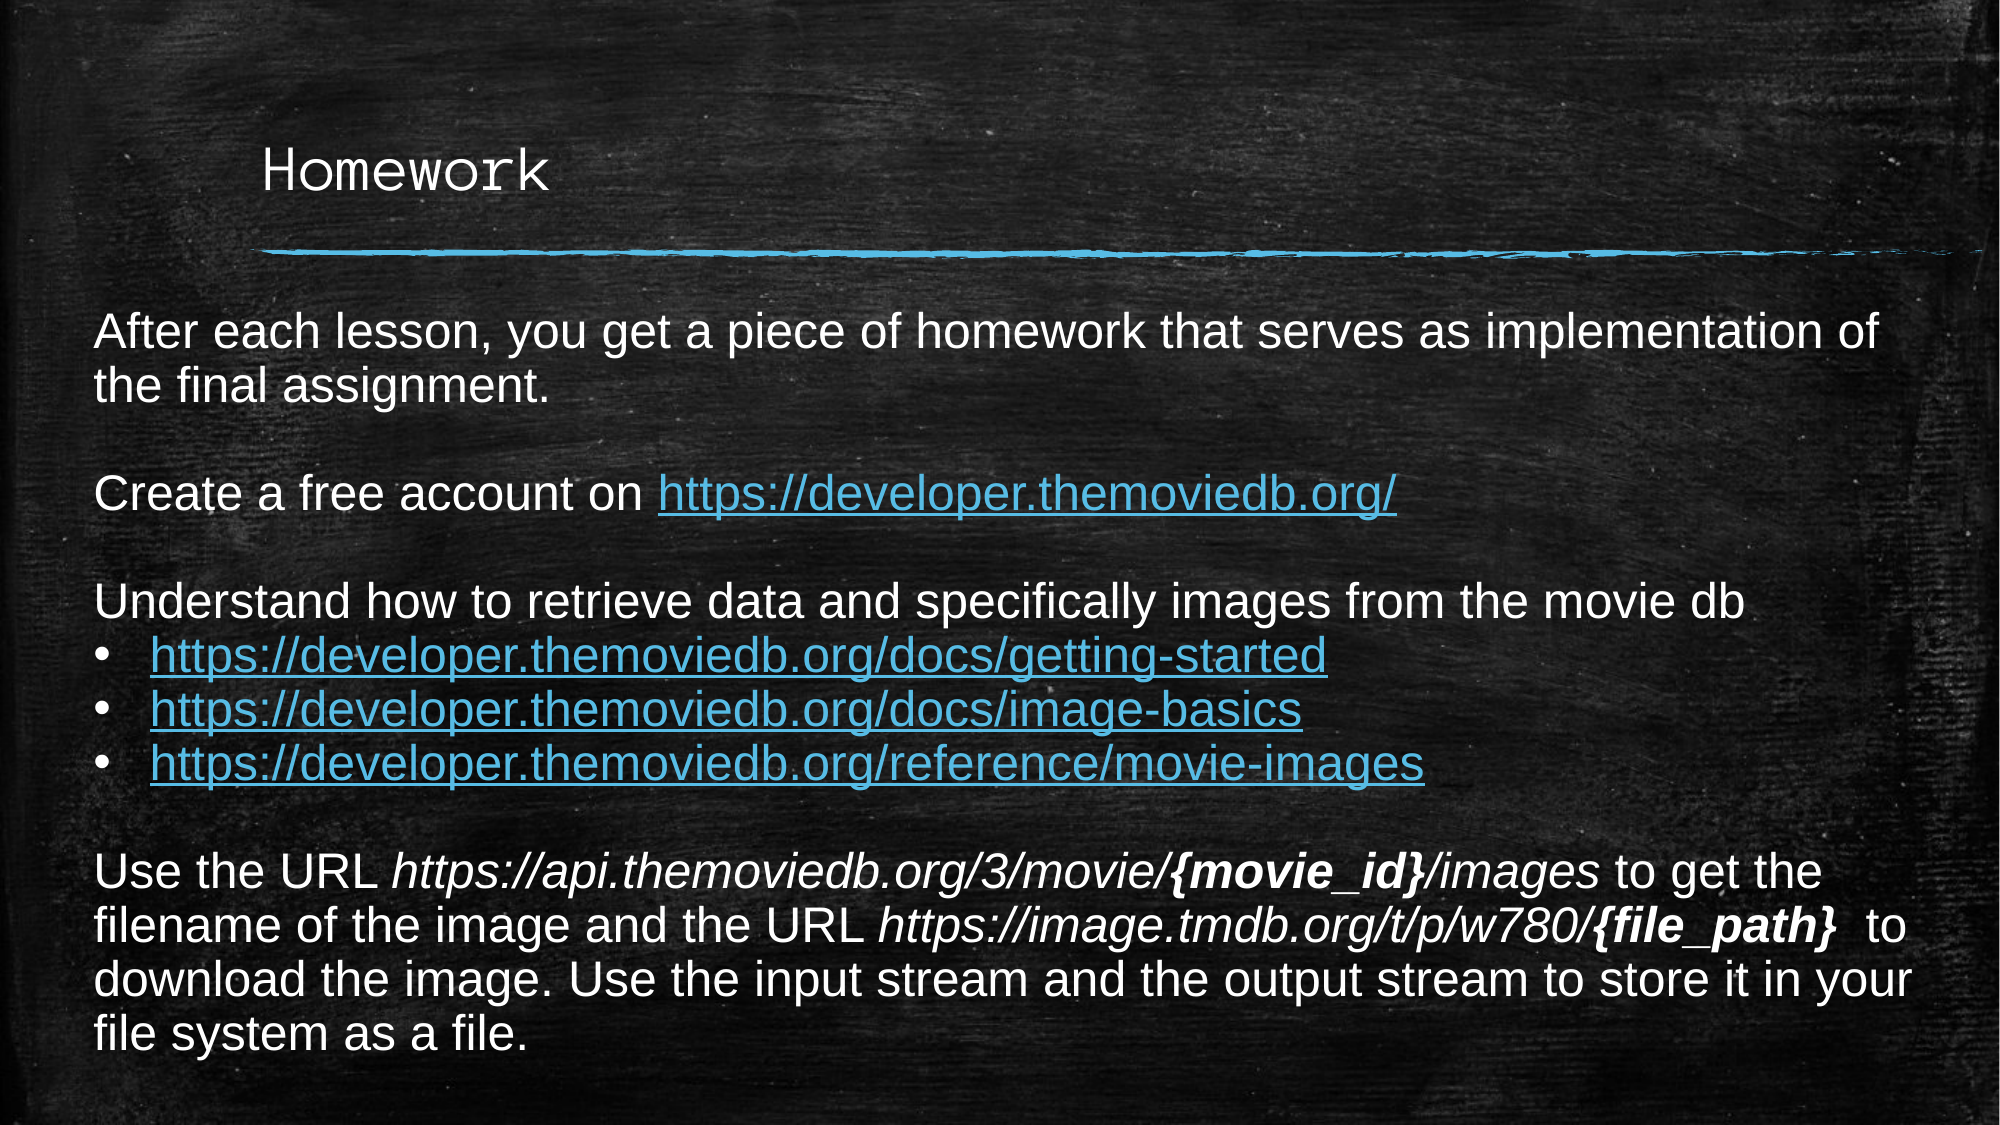

# Homework
After each lesson, you get a piece of homework that serves as implementation of the final assignment.

Create a free account on https://developer.themoviedb.org/

Understand how to retrieve data and specifically images from the movie db
https://developer.themoviedb.org/docs/getting-started
https://developer.themoviedb.org/docs/image-basics
https://developer.themoviedb.org/reference/movie-images

Use the URL https://api.themoviedb.org/3/movie/{movie_id}/images to get the filename of the image and the URL https://image.tmdb.org/t/p/w780/{file_path}  to download the image. Use the input stream and the output stream to store it in your file system as a file.